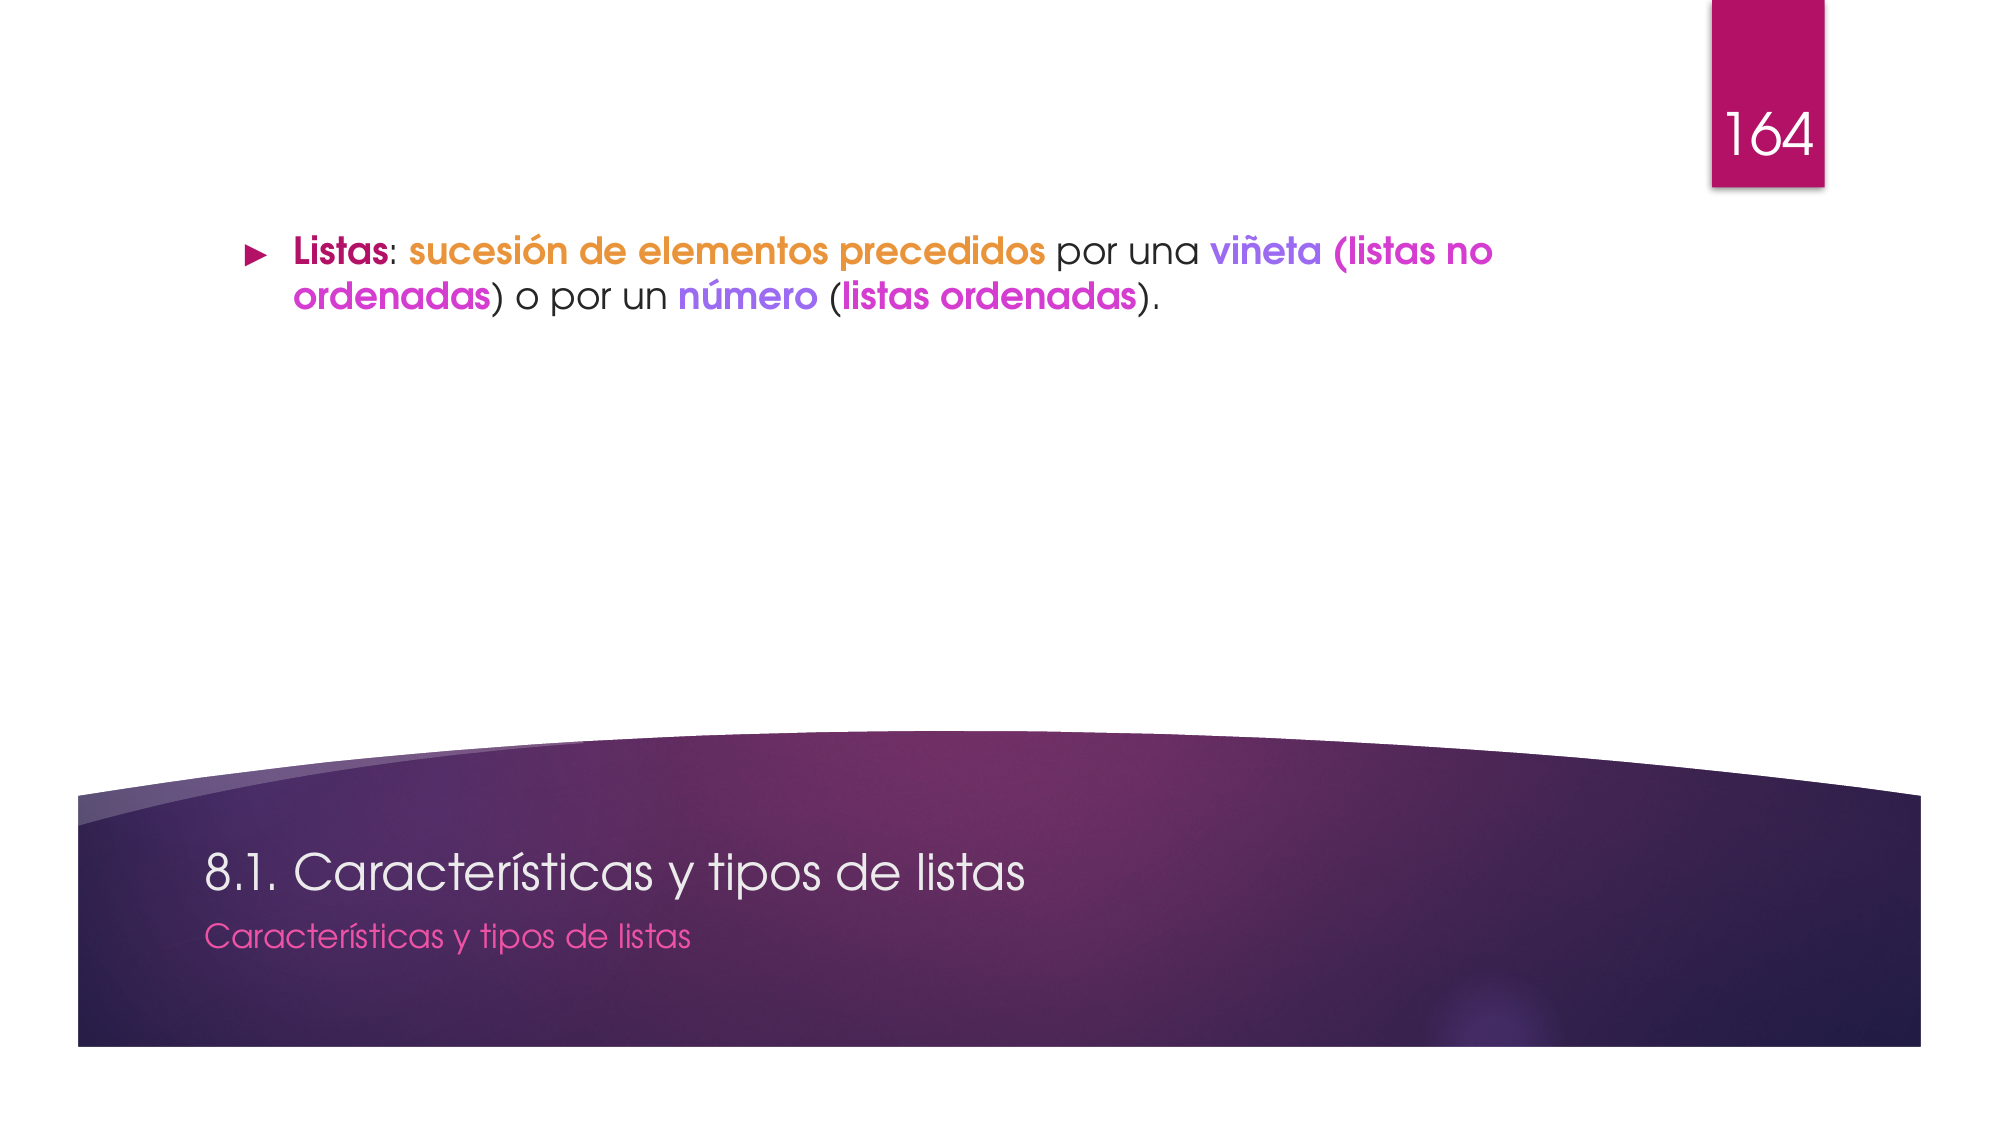

164
Listas: sucesión de elementos precedidos por una viñeta (listas no ordenadas) o por un número (listas ordenadas).
# 8.1. Características y tipos de listas
Características y tipos de listas